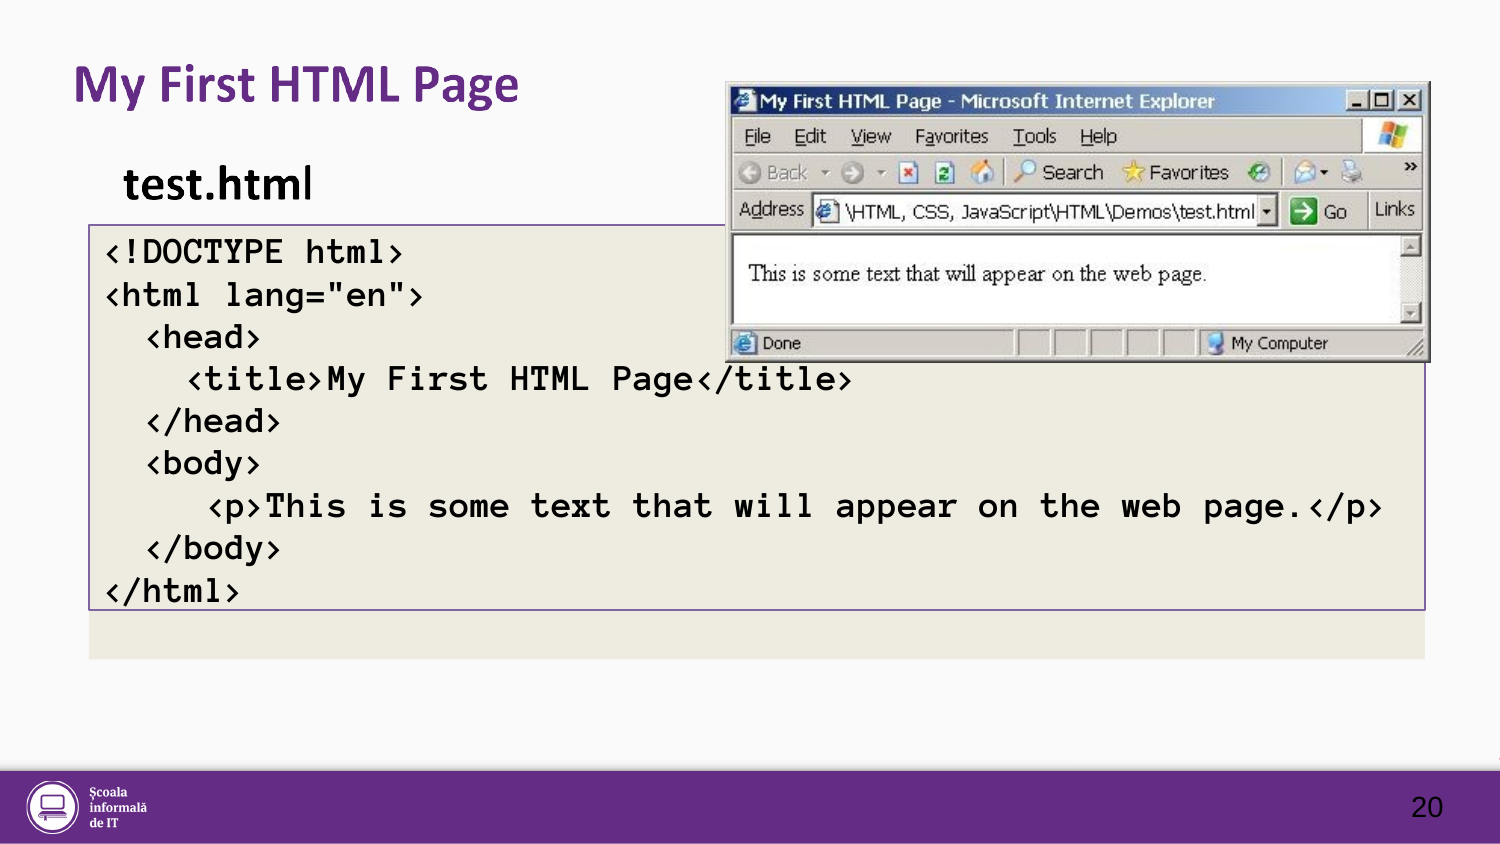

<!DOCTYPE html>
<html lang="en">
<head>
<title>My First HTML Page</title>
</head>
<body>
<p>This is some text that will appear on the web page.</p>
</body>
</html>

20